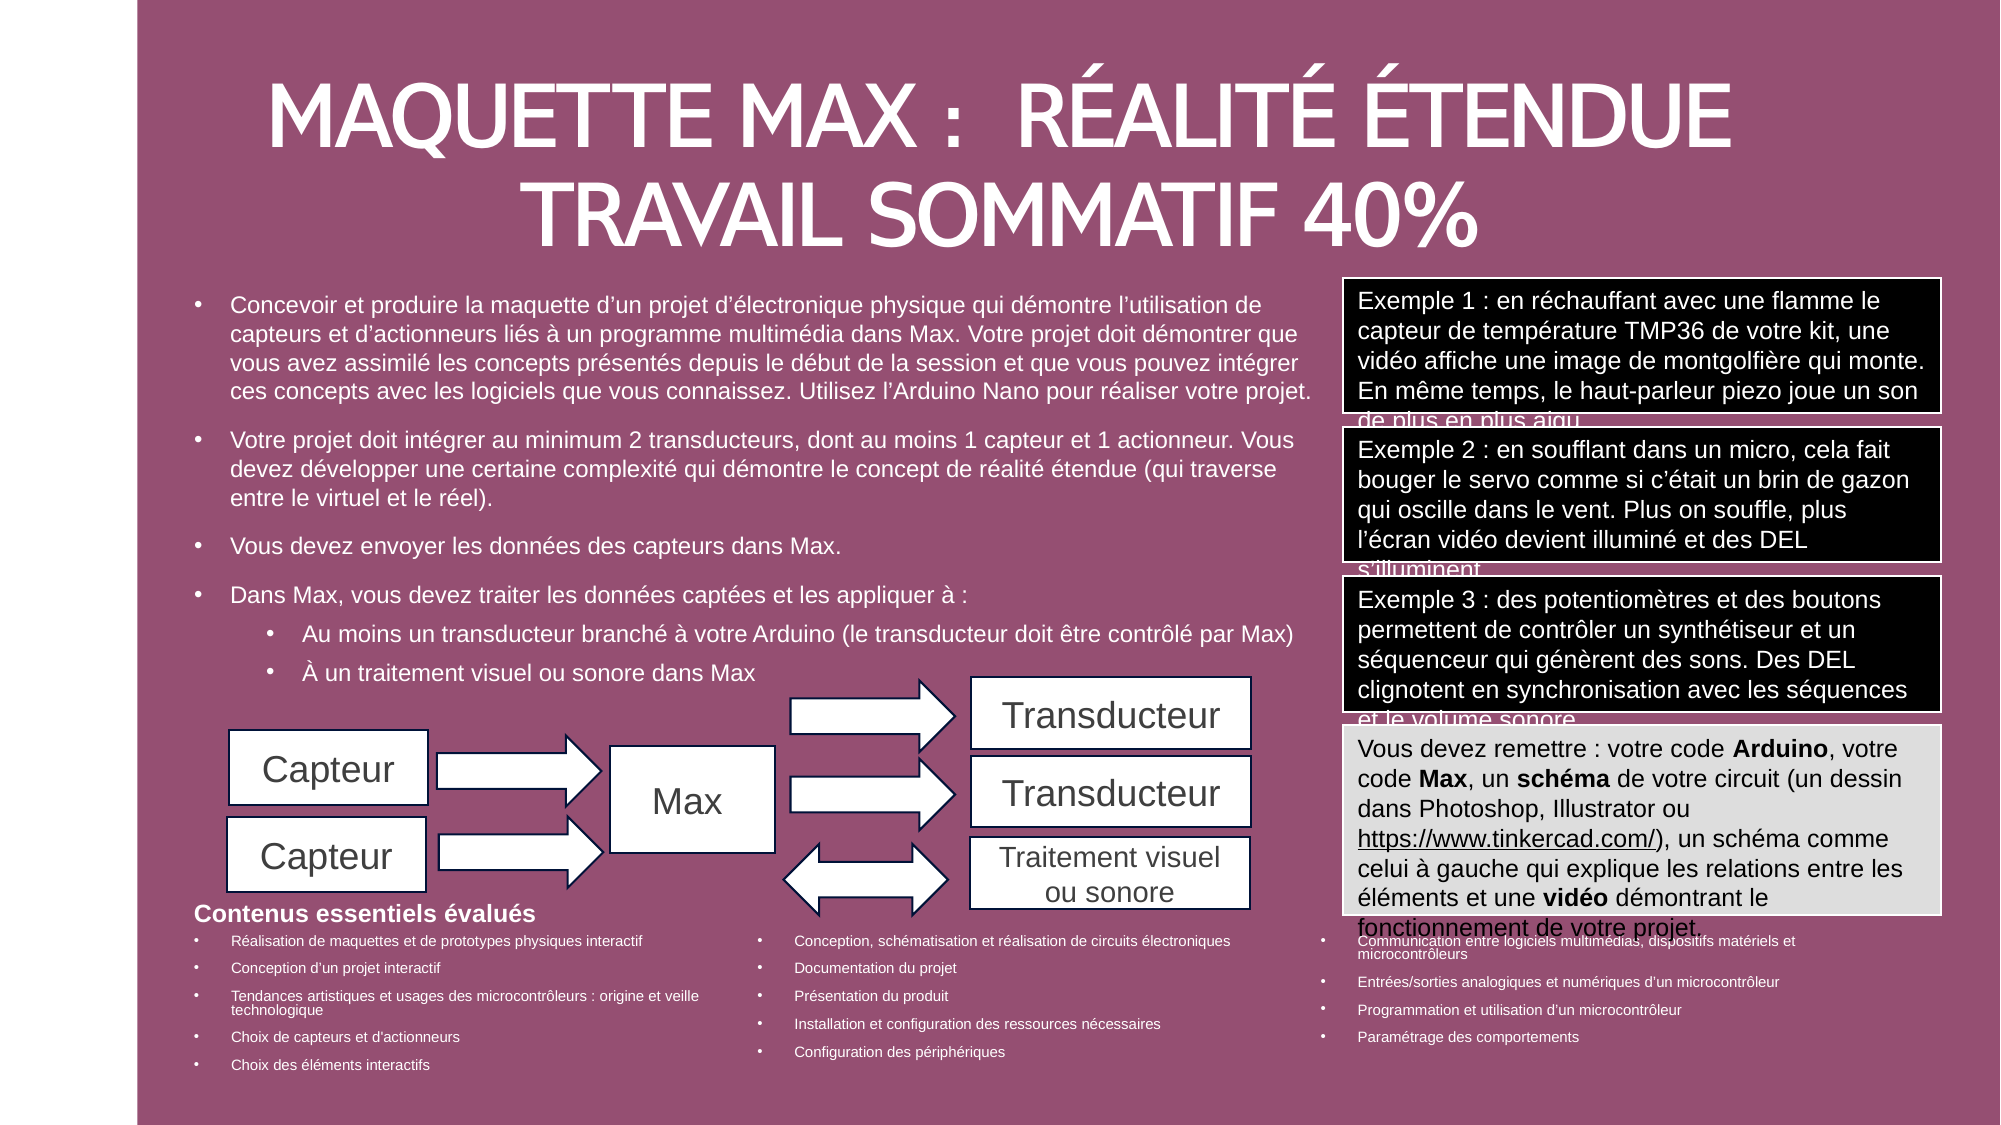

# MAQUETTE MAX :  RÉALITÉ ÉTENDUE TRAVAIL SOMMATIF 40%
Exemple 1 : en réchauffant avec une flamme le capteur de température TMP36 de votre kit, une vidéo affiche une image de montgolfière qui monte. En même temps, le haut-parleur piezo joue un son de plus en plus aigu.
Concevoir et produire la maquette d’un projet d’électronique physique qui démontre l’utilisation de capteurs et d’actionneurs liés à un programme multimédia dans Max. Votre projet doit démontrer que vous avez assimilé les concepts présentés depuis le début de la session et que vous pouvez intégrer ces concepts avec les logiciels que vous connaissez. Utilisez l’Arduino Nano pour réaliser votre projet.
Votre projet doit intégrer au minimum 2 transducteurs, dont au moins 1 capteur et 1 actionneur. Vous devez développer une certaine complexité qui démontre le concept de réalité étendue (qui traverse entre le virtuel et le réel).
Vous devez envoyer les données des capteurs dans Max.
Dans Max, vous devez traiter les données captées et les appliquer à :
Au moins un transducteur branché à votre Arduino (le transducteur doit être contrôlé par Max)
À un traitement visuel ou sonore dans Max
Exemple 2 : en soufflant dans un micro, cela fait bouger le servo comme si c’était un brin de gazon qui oscille dans le vent. Plus on souffle, plus l’écran vidéo devient illuminé et des DEL s’illuminent.
Exemple 3 : des potentiomètres et des boutons permettent de contrôler un synthétiseur et un séquenceur qui génèrent des sons. Des DEL clignotent en synchronisation avec les séquences et le volume sonore.
Transducteur

Vous devez remettre : votre code Arduino, votre code Max, un schéma de votre circuit (un dessin dans Photoshop, Illustrator ou https://www.tinkercad.com/), un schéma comme celui à gauche qui explique les relations entre les éléments et une vidéo démontrant le fonctionnement de votre projet.
Capteur

Max
Transducteur

Capteur
Traitement visuel ou sonore

Contenus essentiels évalués
Réalisation de maquettes et de prototypes physiques interactif
Conception d’un projet interactif
Tendances artistiques et usages des microcontrôleurs : origine et veille technologique
Choix de capteurs et d'actionneurs
Choix des éléments interactifs
Conception, schématisation et réalisation de circuits électroniques
Documentation du projet
Présentation du produit
Installation et configuration des ressources nécessaires
Configuration des périphériques
Communication entre logiciels multimédias, dispositifs matériels et microcontrôleurs
Entrées/sorties analogiques et numériques d’un microcontrôleur
Programmation et utilisation d’un microcontrôleur
Paramétrage des comportements